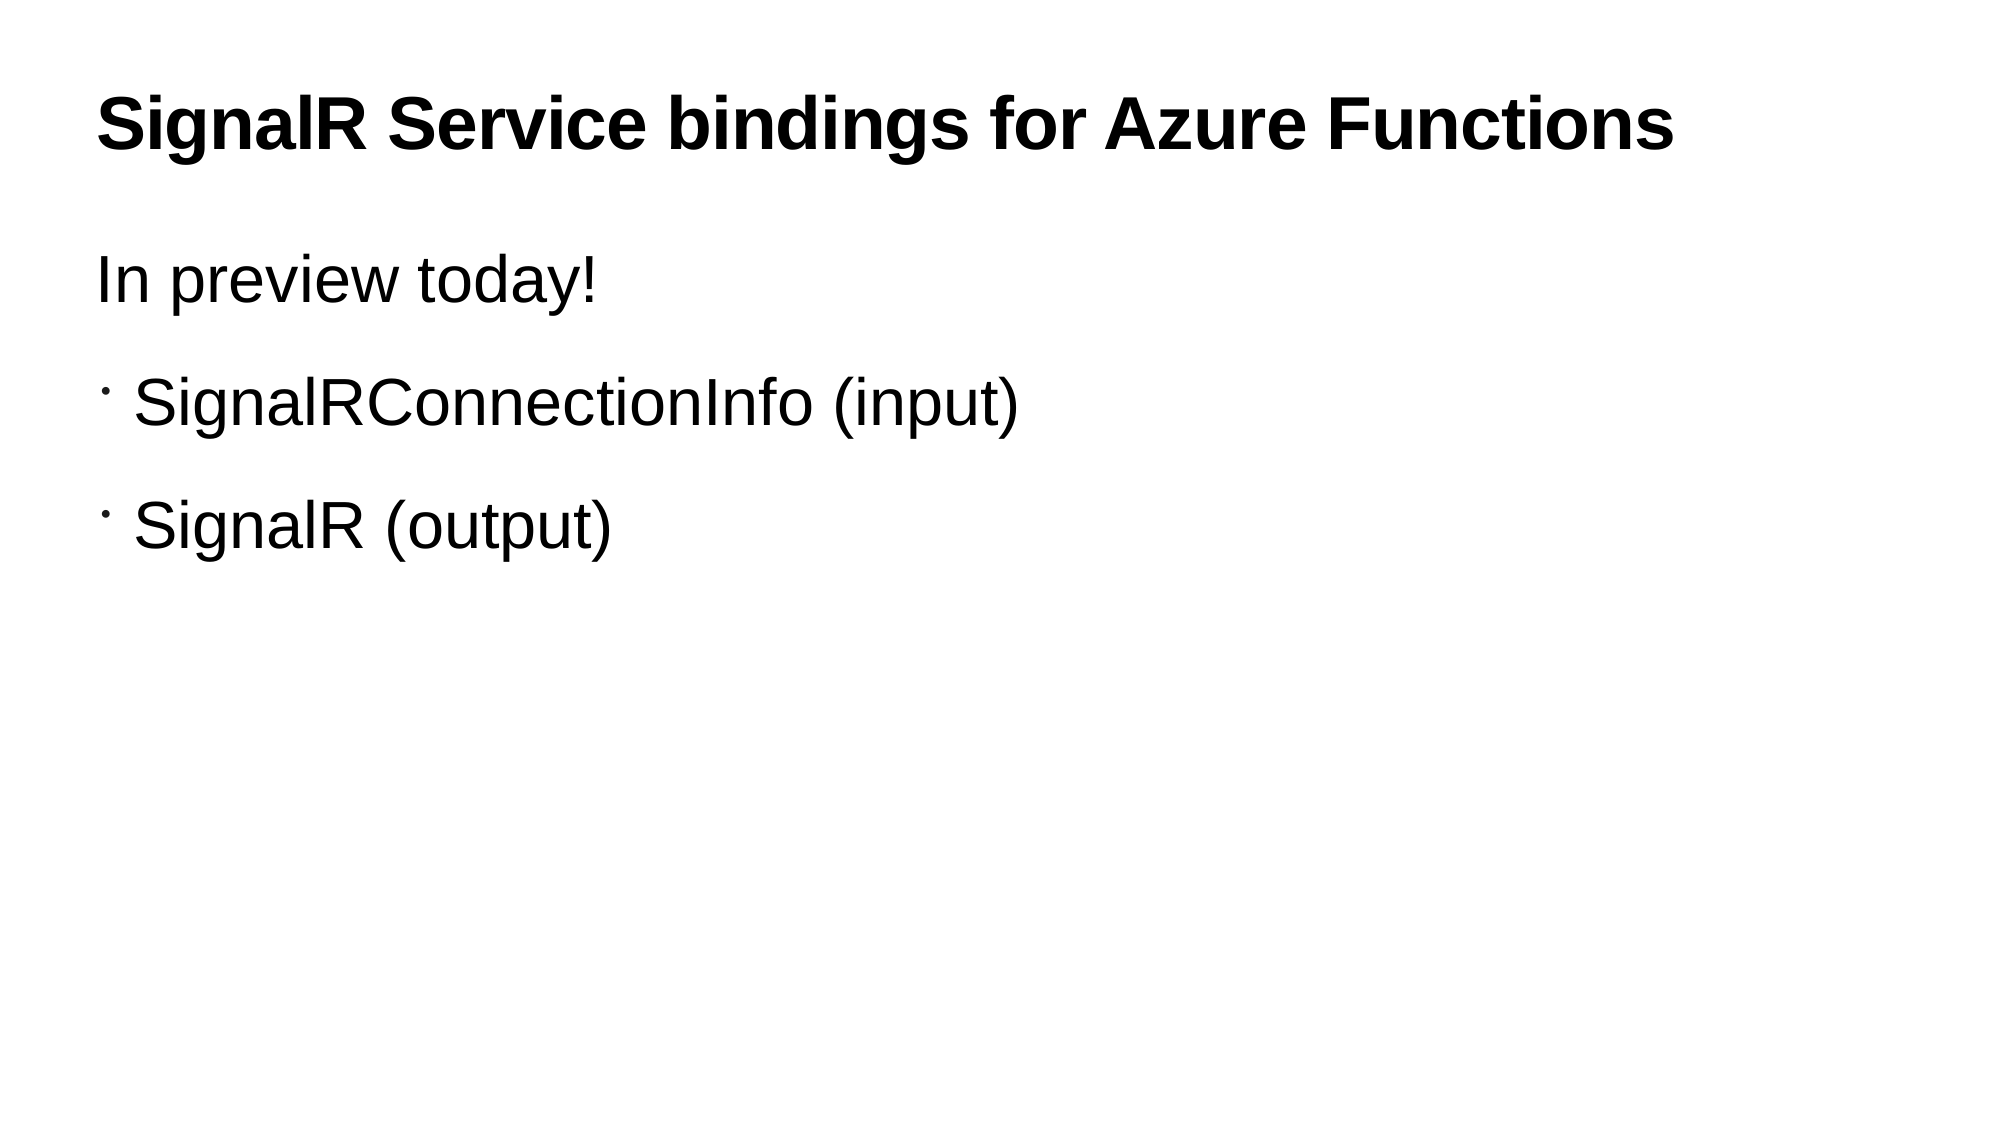

# SignalR Service bindings for Azure Functions
In preview today!
SignalRConnectionInfo (input)
SignalR (output)